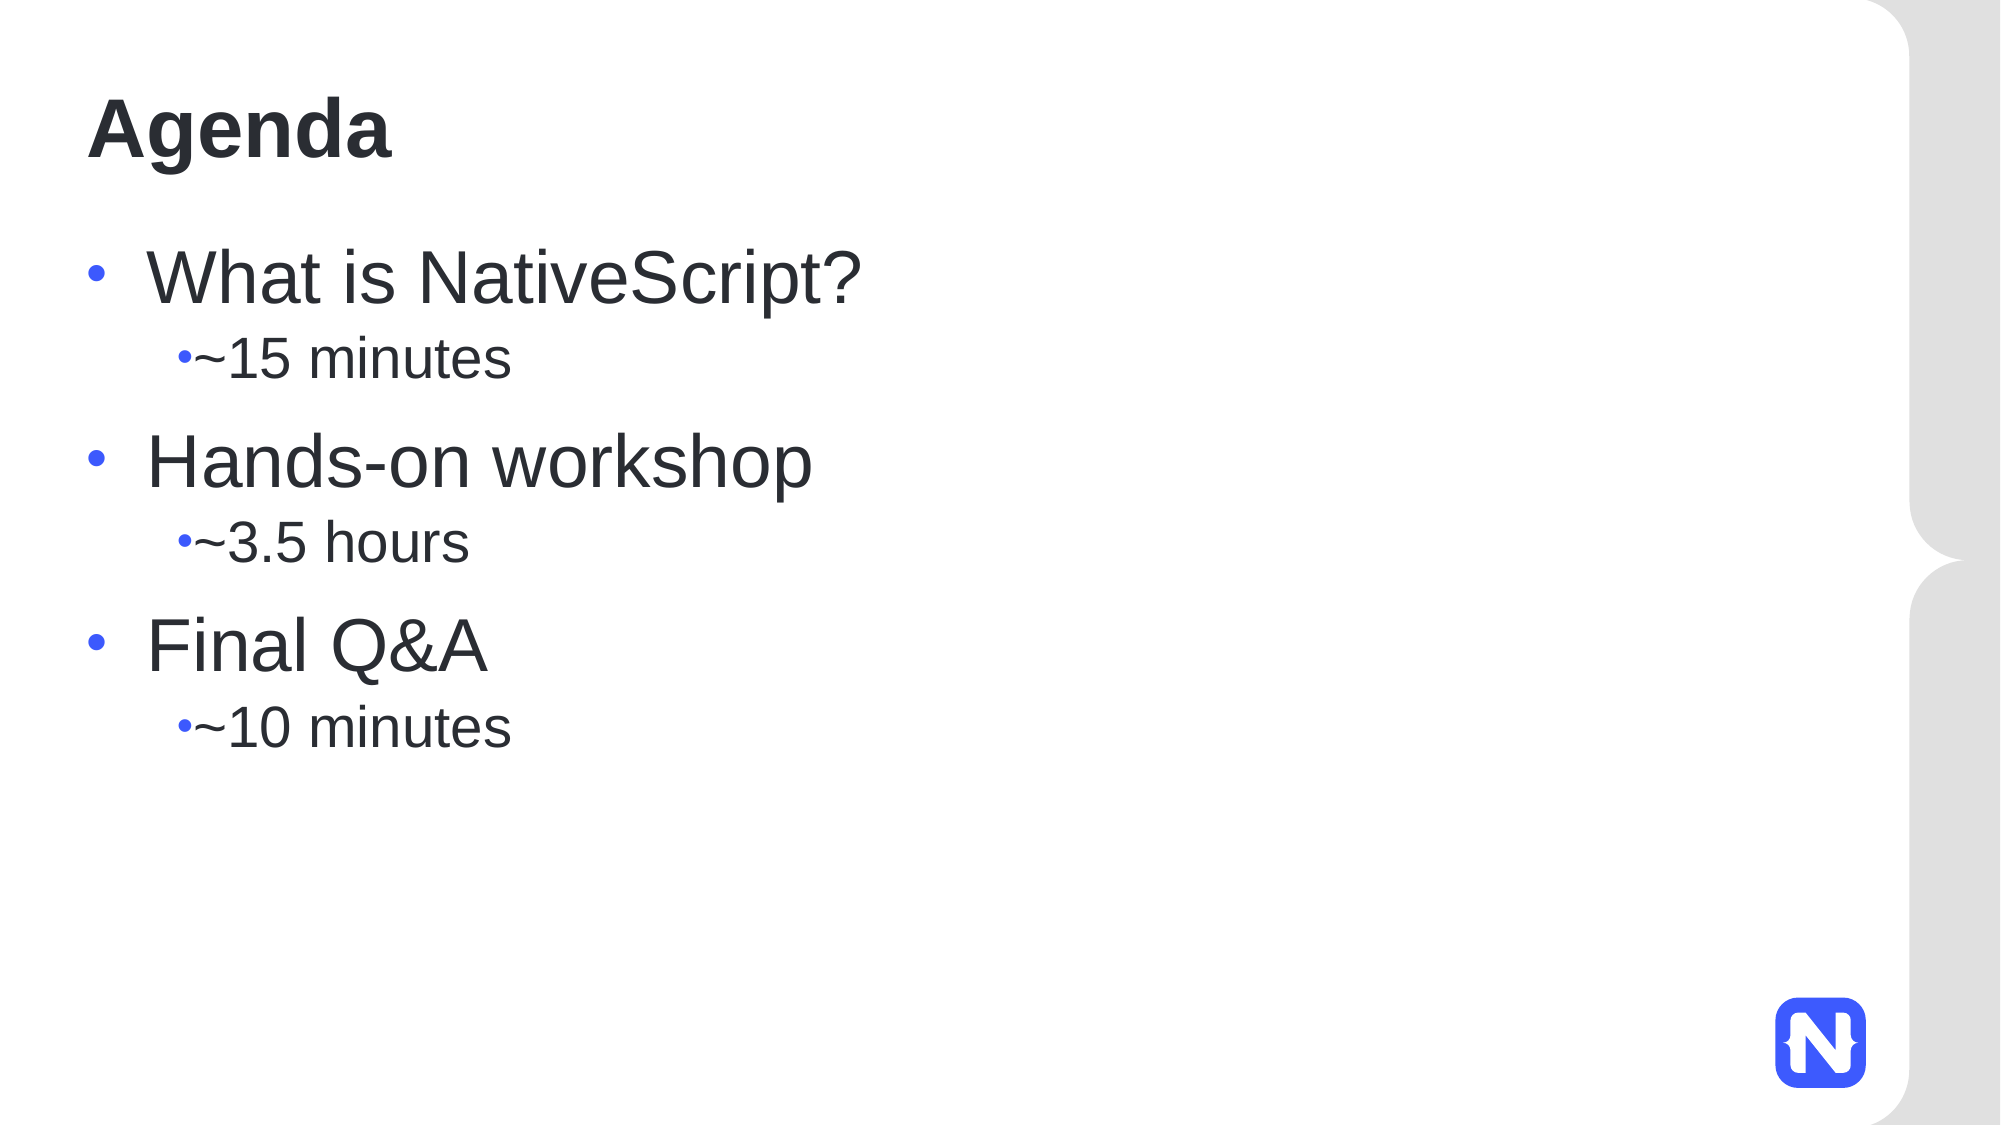

# Agenda
What is NativeScript?
~15 minutes
Hands-on workshop
~3.5 hours
Final Q&A
~10 minutes